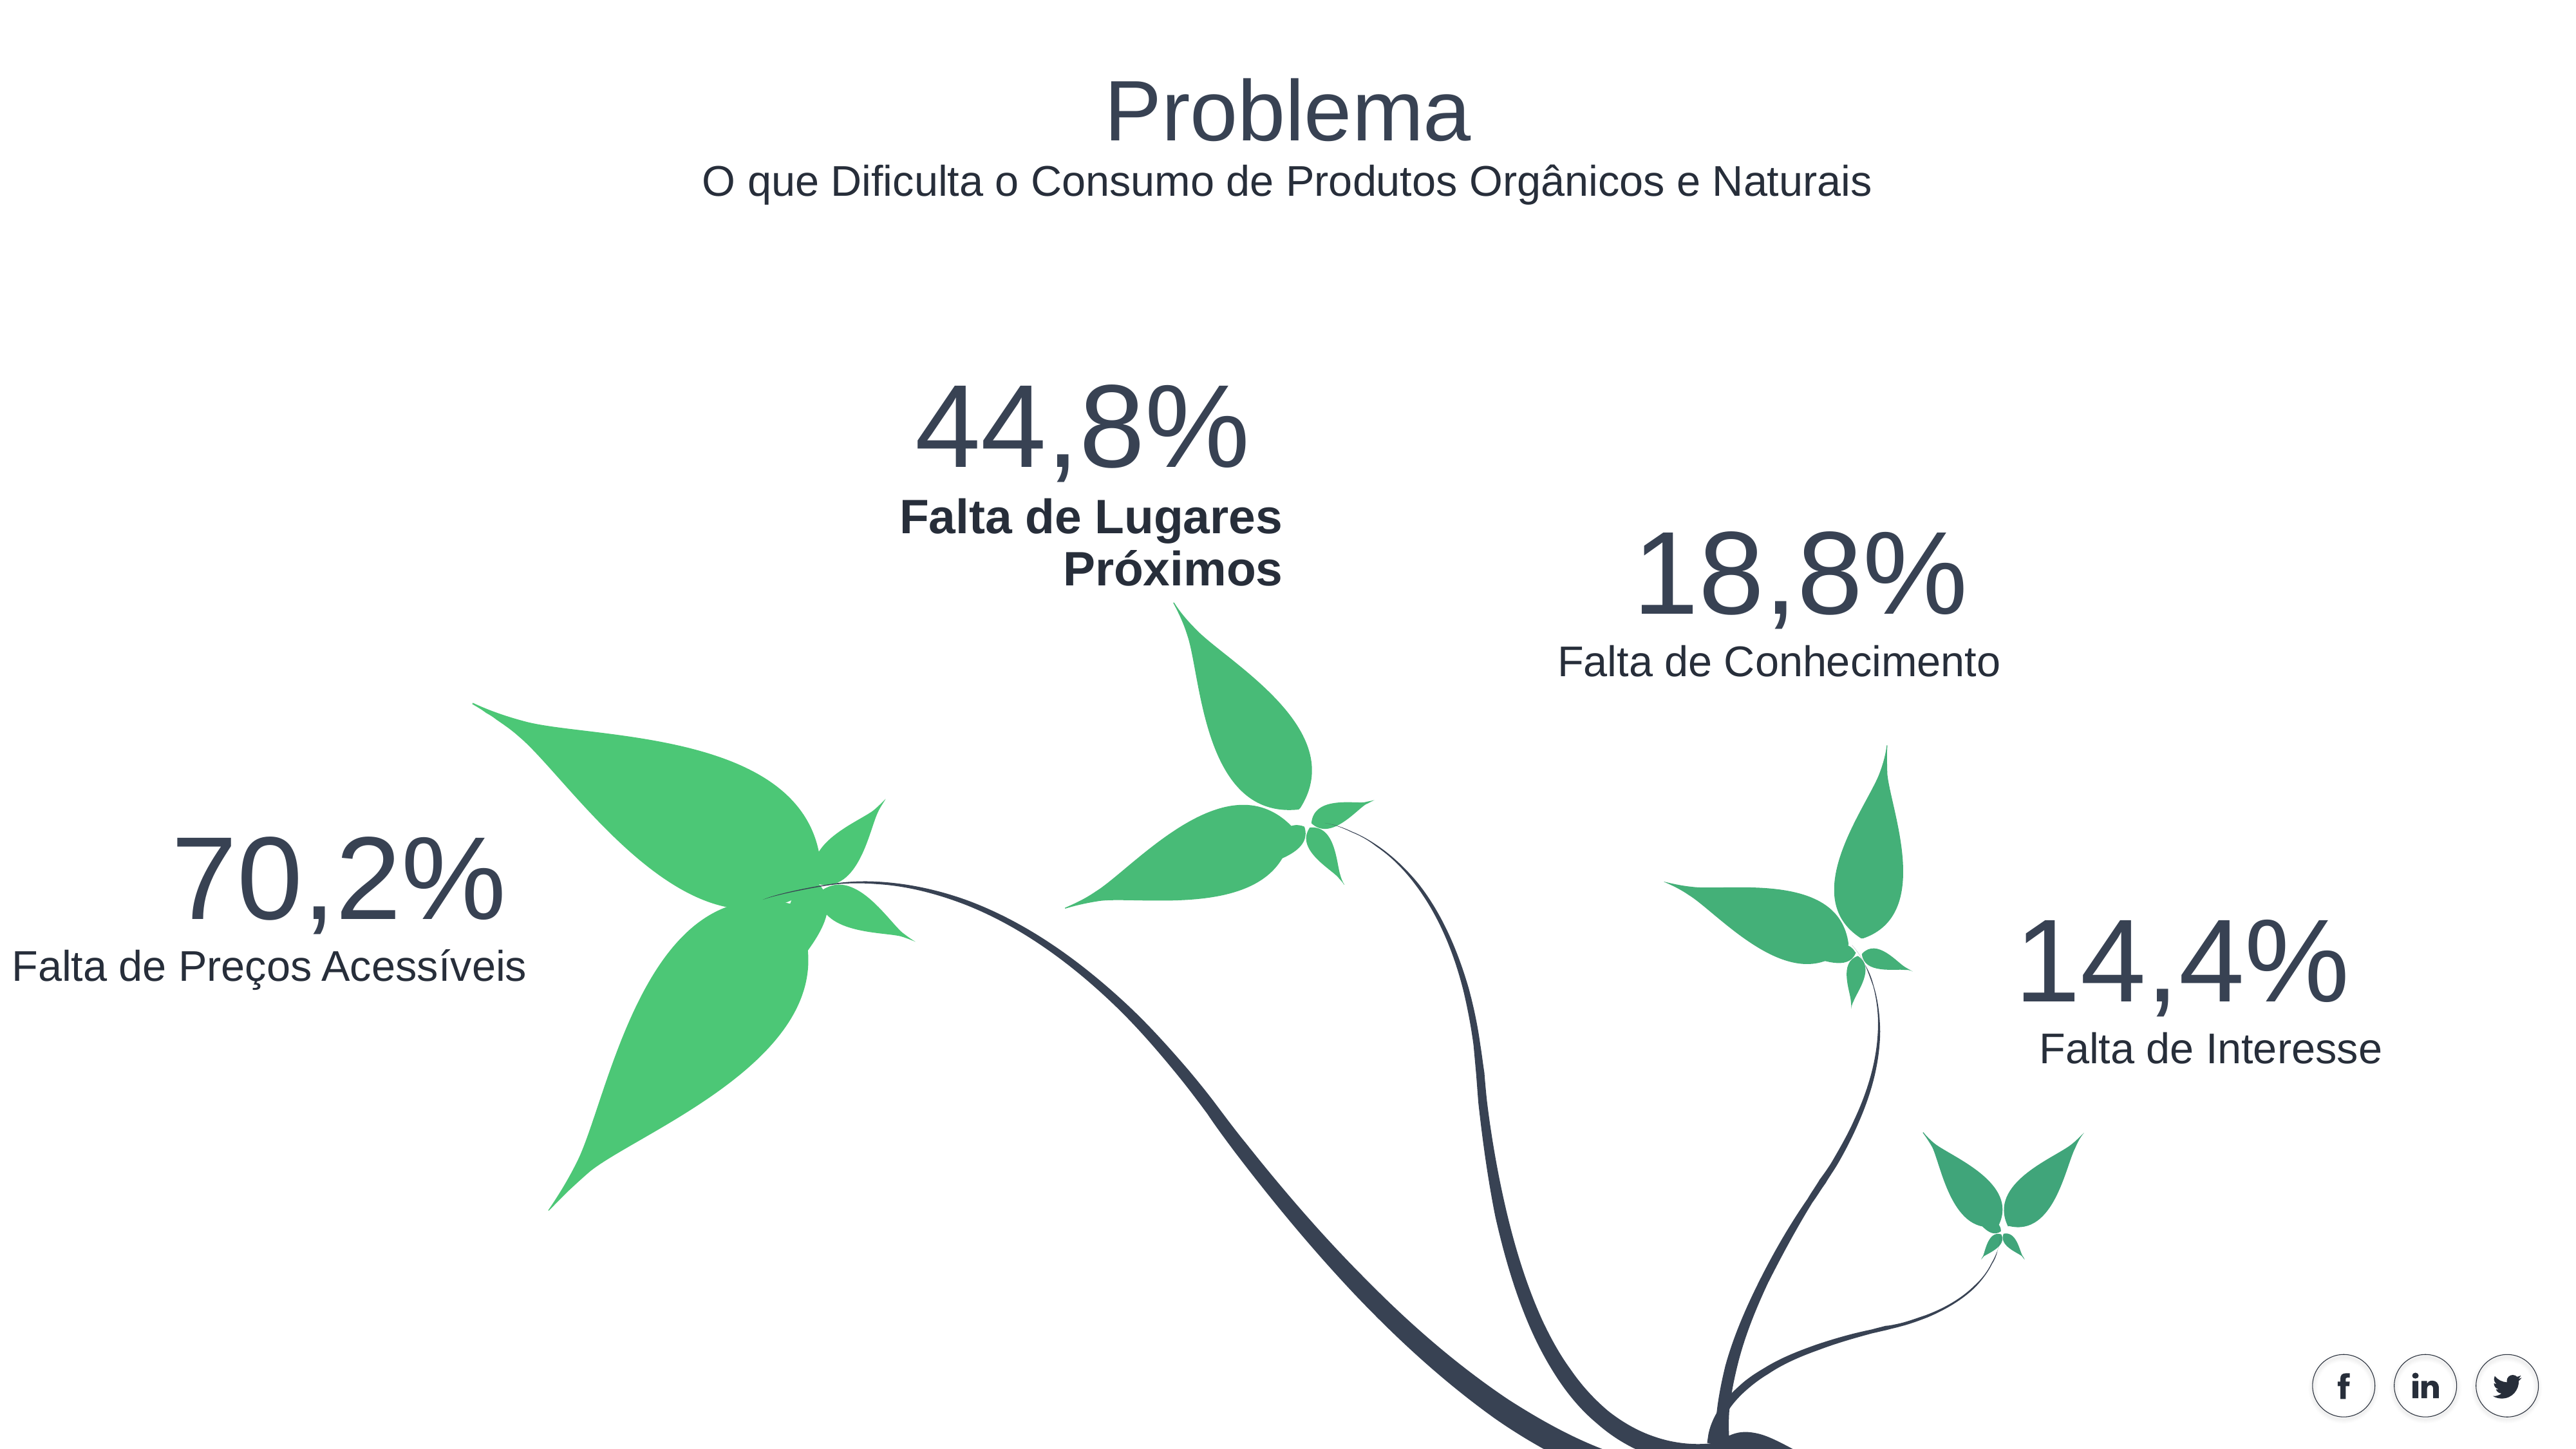

Problema
O que Dificulta o Consumo de Produtos Orgânicos e Naturais
44,8%
Falta de Lugares Próximos
18,8%
Falta de Conhecimento

70,2%
Falta de Preços Acessíveis

14,4%
Falta de Interesse